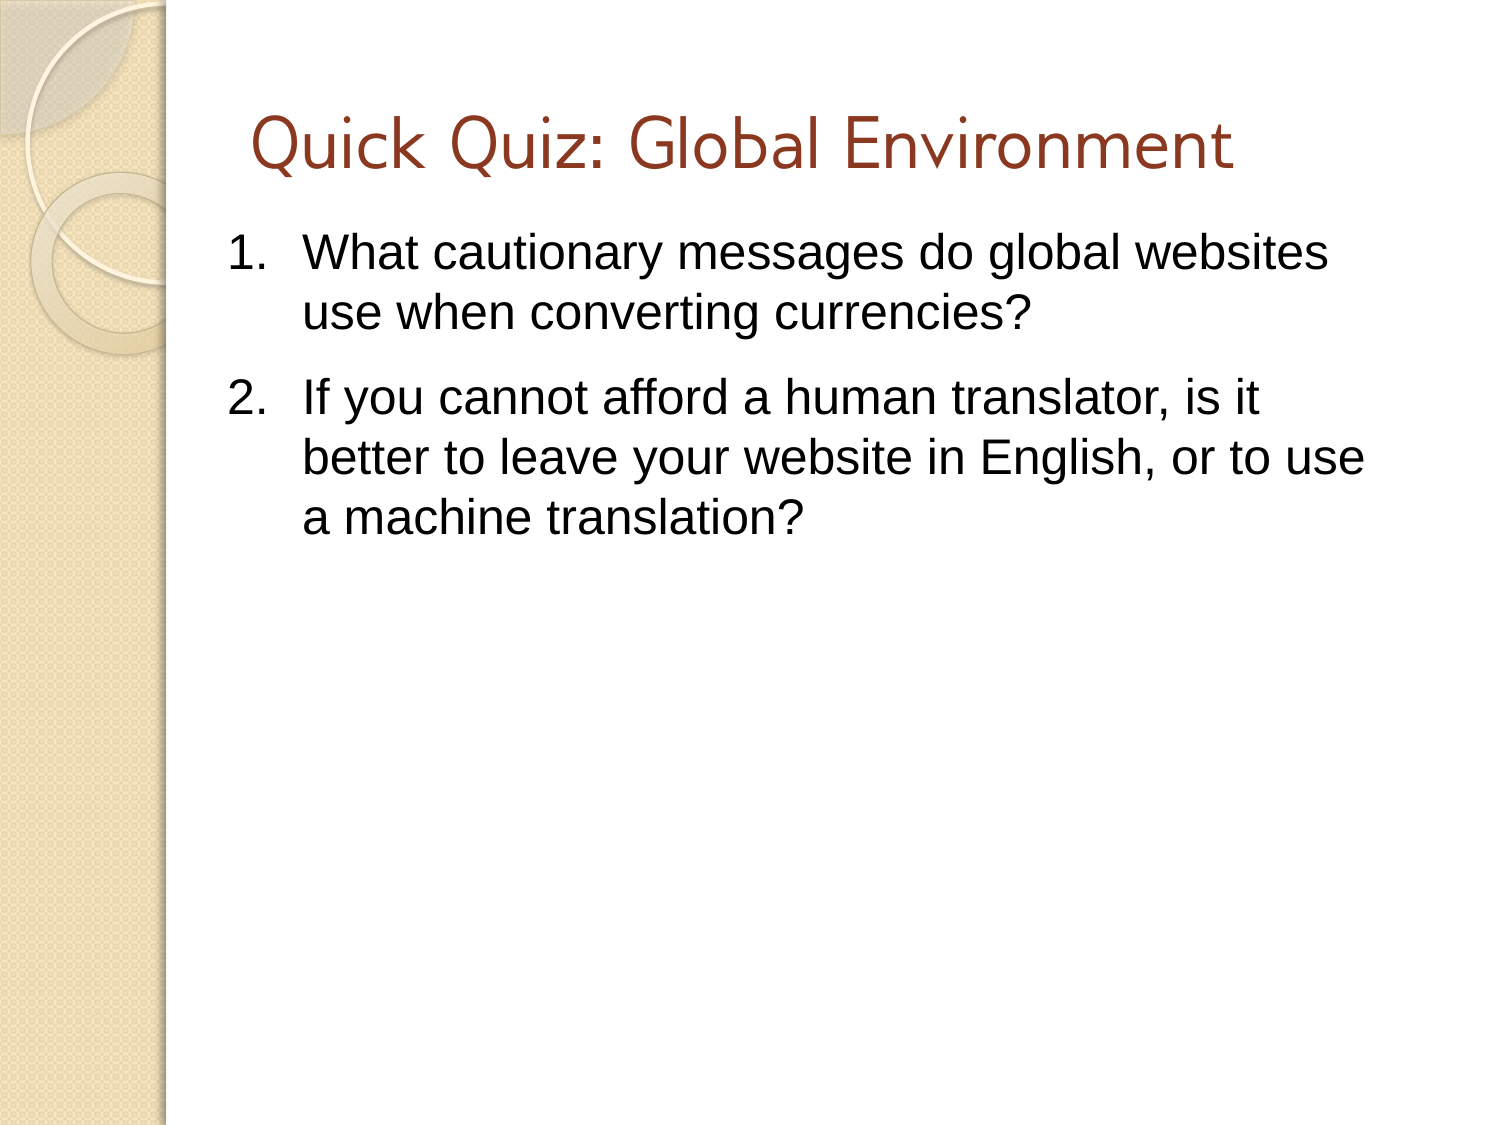

# Quick Quiz: Global Environment
1.	What cautionary messages do global websites use when converting currencies?
2.	If you cannot afford a human translator, is it better to leave your website in English, or to use a machine translation?